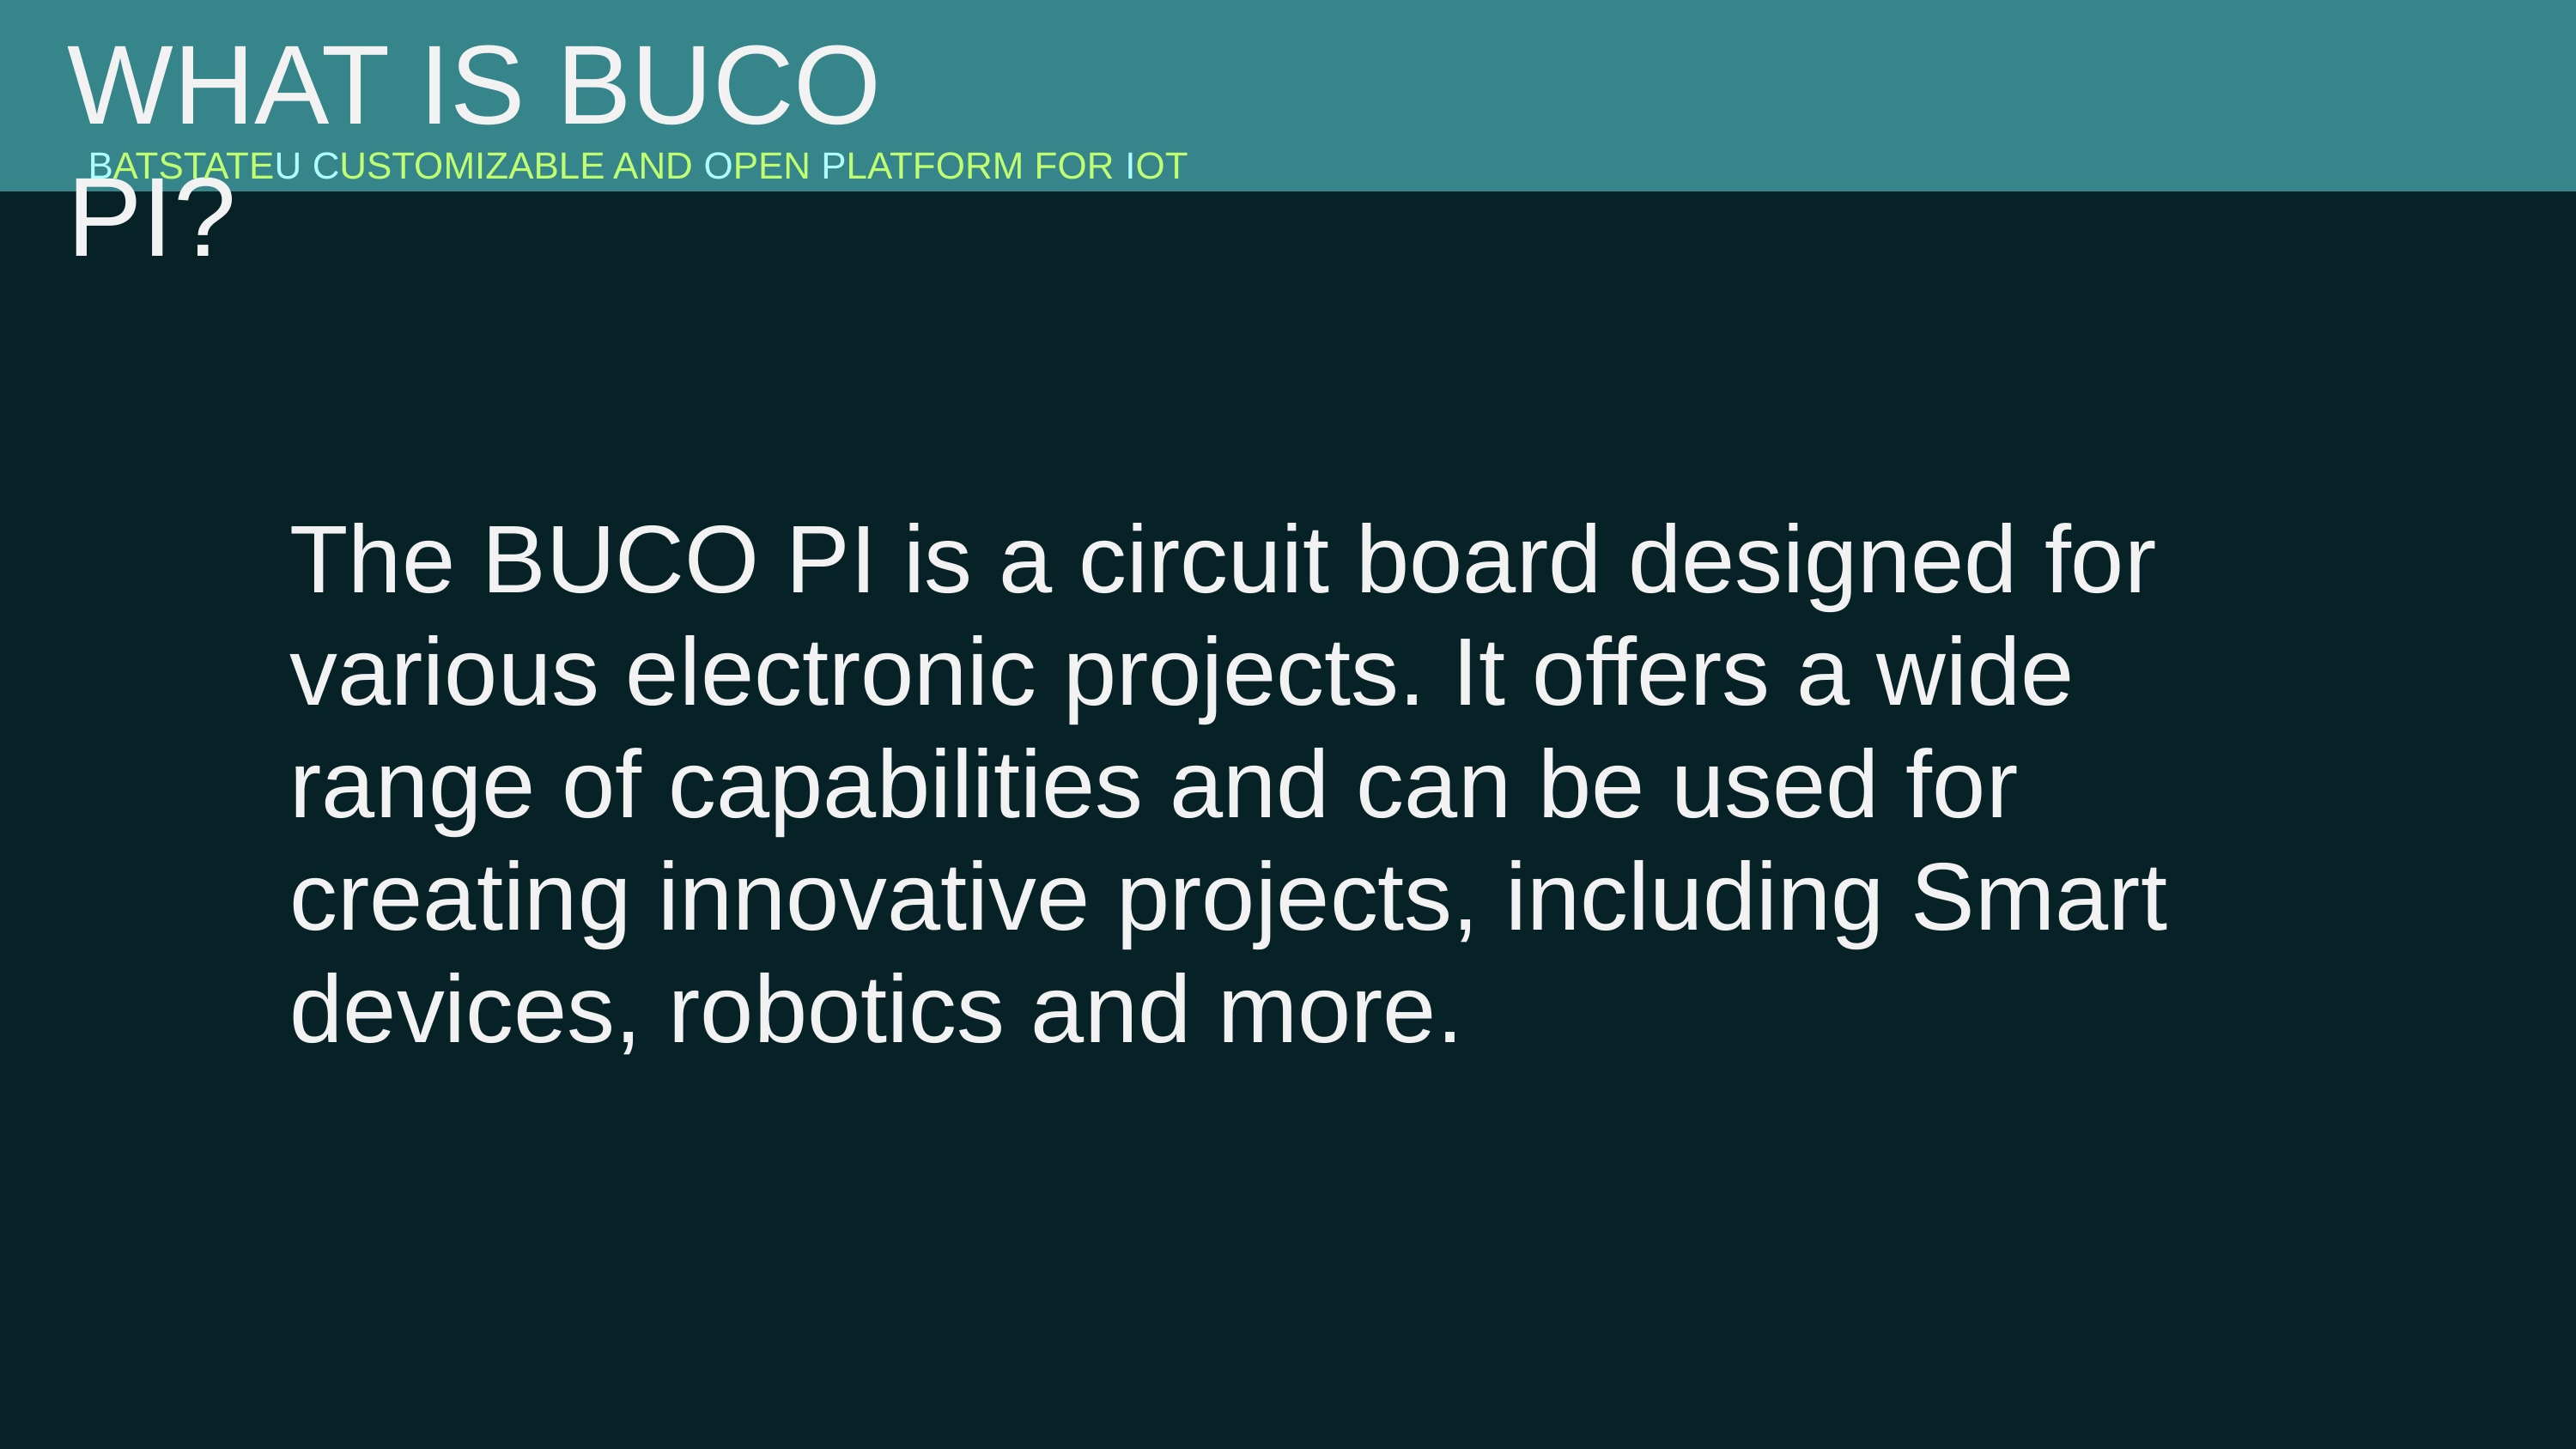

WHAT IS BUCO PI?
BATSTATEU CUSTOMIZABLE AND OPEN PLATFORM FOR IOT
The BUCO PI is a circuit board designed for various electronic projects. It offers a wide range of capabilities and can be used for creating innovative projects, including Smart devices, robotics and more.